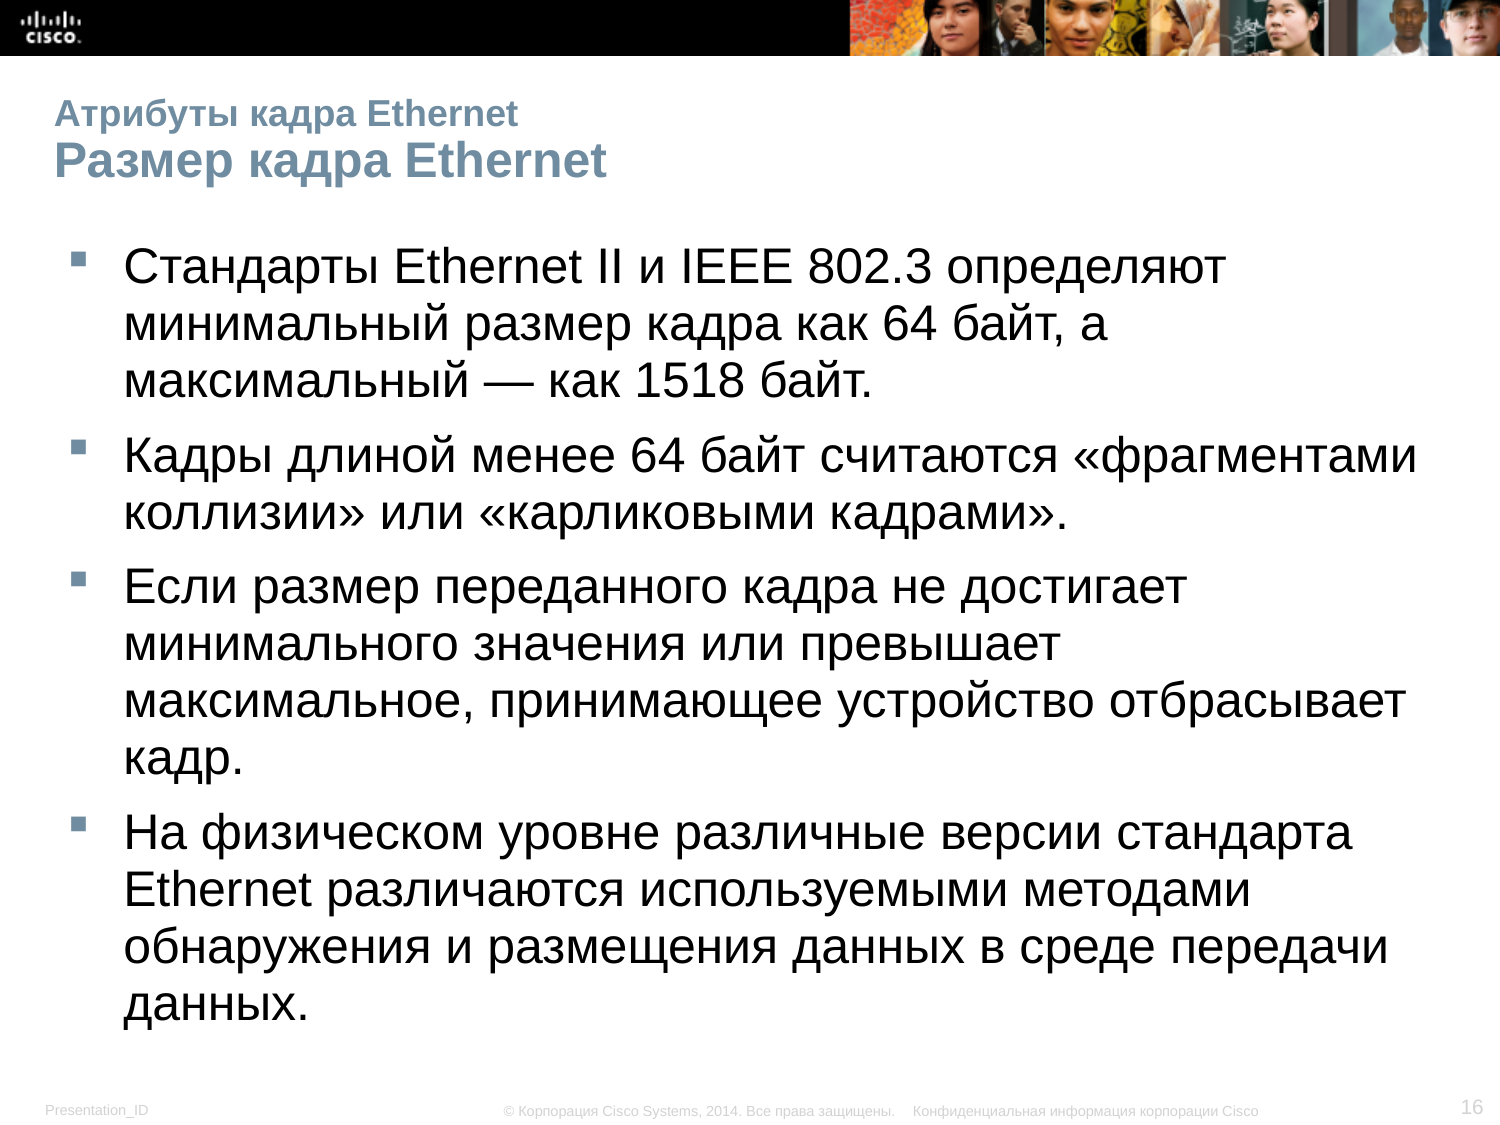

# Атрибуты кадра Ethernet Размер кадра Ethernet
Стандарты Ethernet II и IEEE 802.3 определяют минимальный размер кадра как 64 байт, а максимальный — как 1518 байт.
Кадры длиной менее 64 байт считаются «фрагментами коллизии» или «карликовыми кадрами».
Если размер переданного кадра не достигает минимального значения или превышает максимальное, принимающее устройство отбрасывает кадр.
На физическом уровне различные версии стандарта Ethernet различаются используемыми методами обнаружения и размещения данных в среде передачи данных.